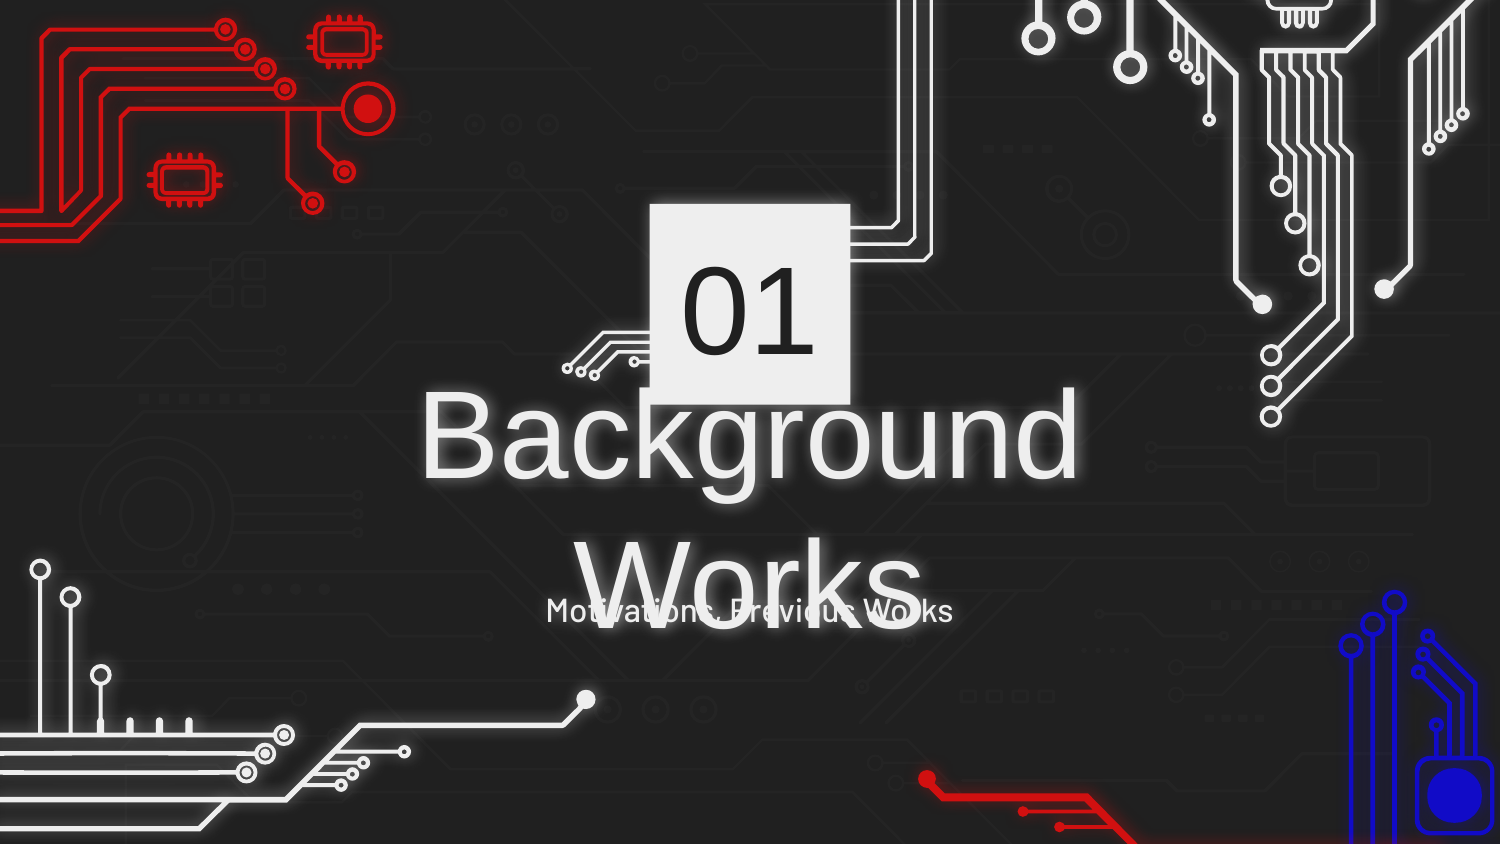

01

# Background Works
Motivations, Previous Works